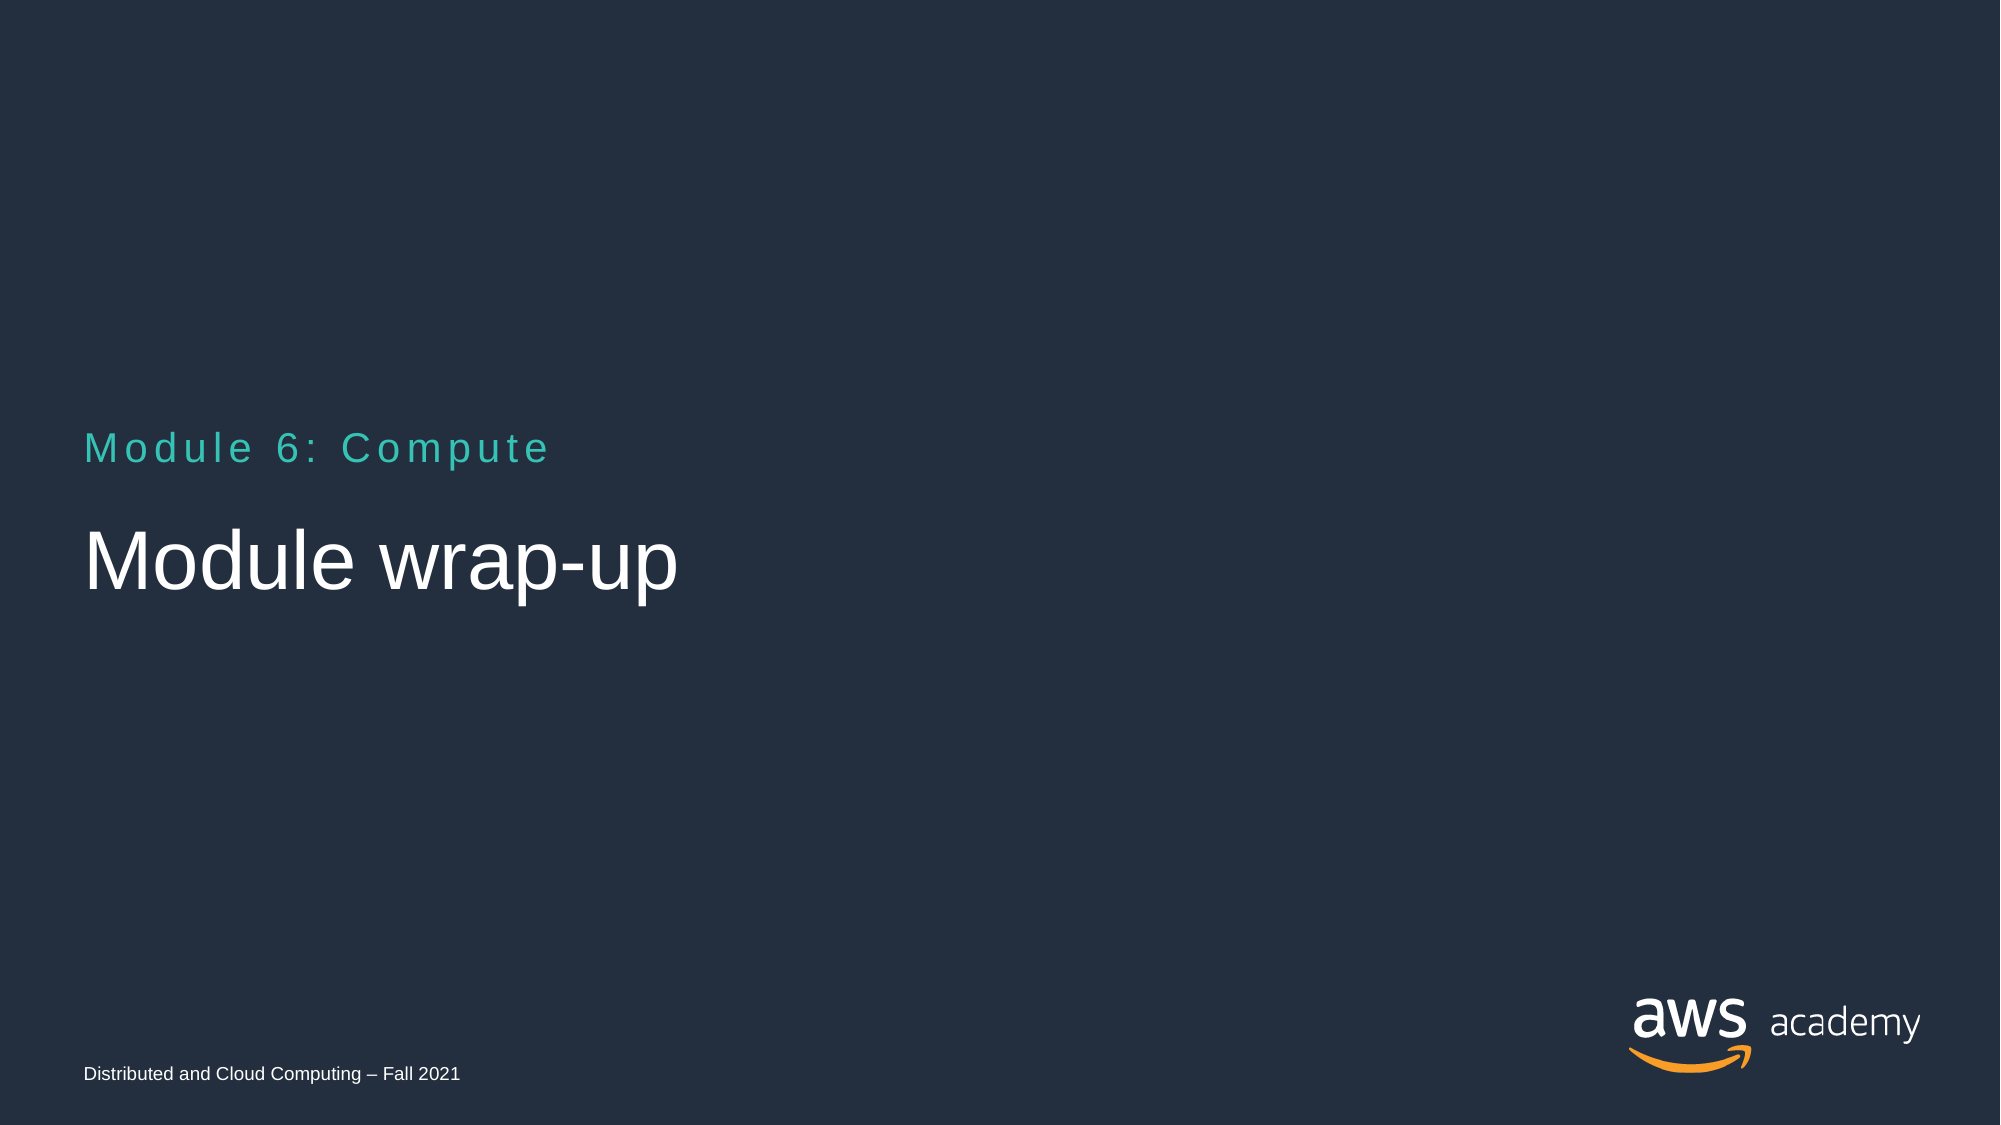

Module 6: Compute

# Module wrap-up
Distributed and Cloud Computing – Fall 2021